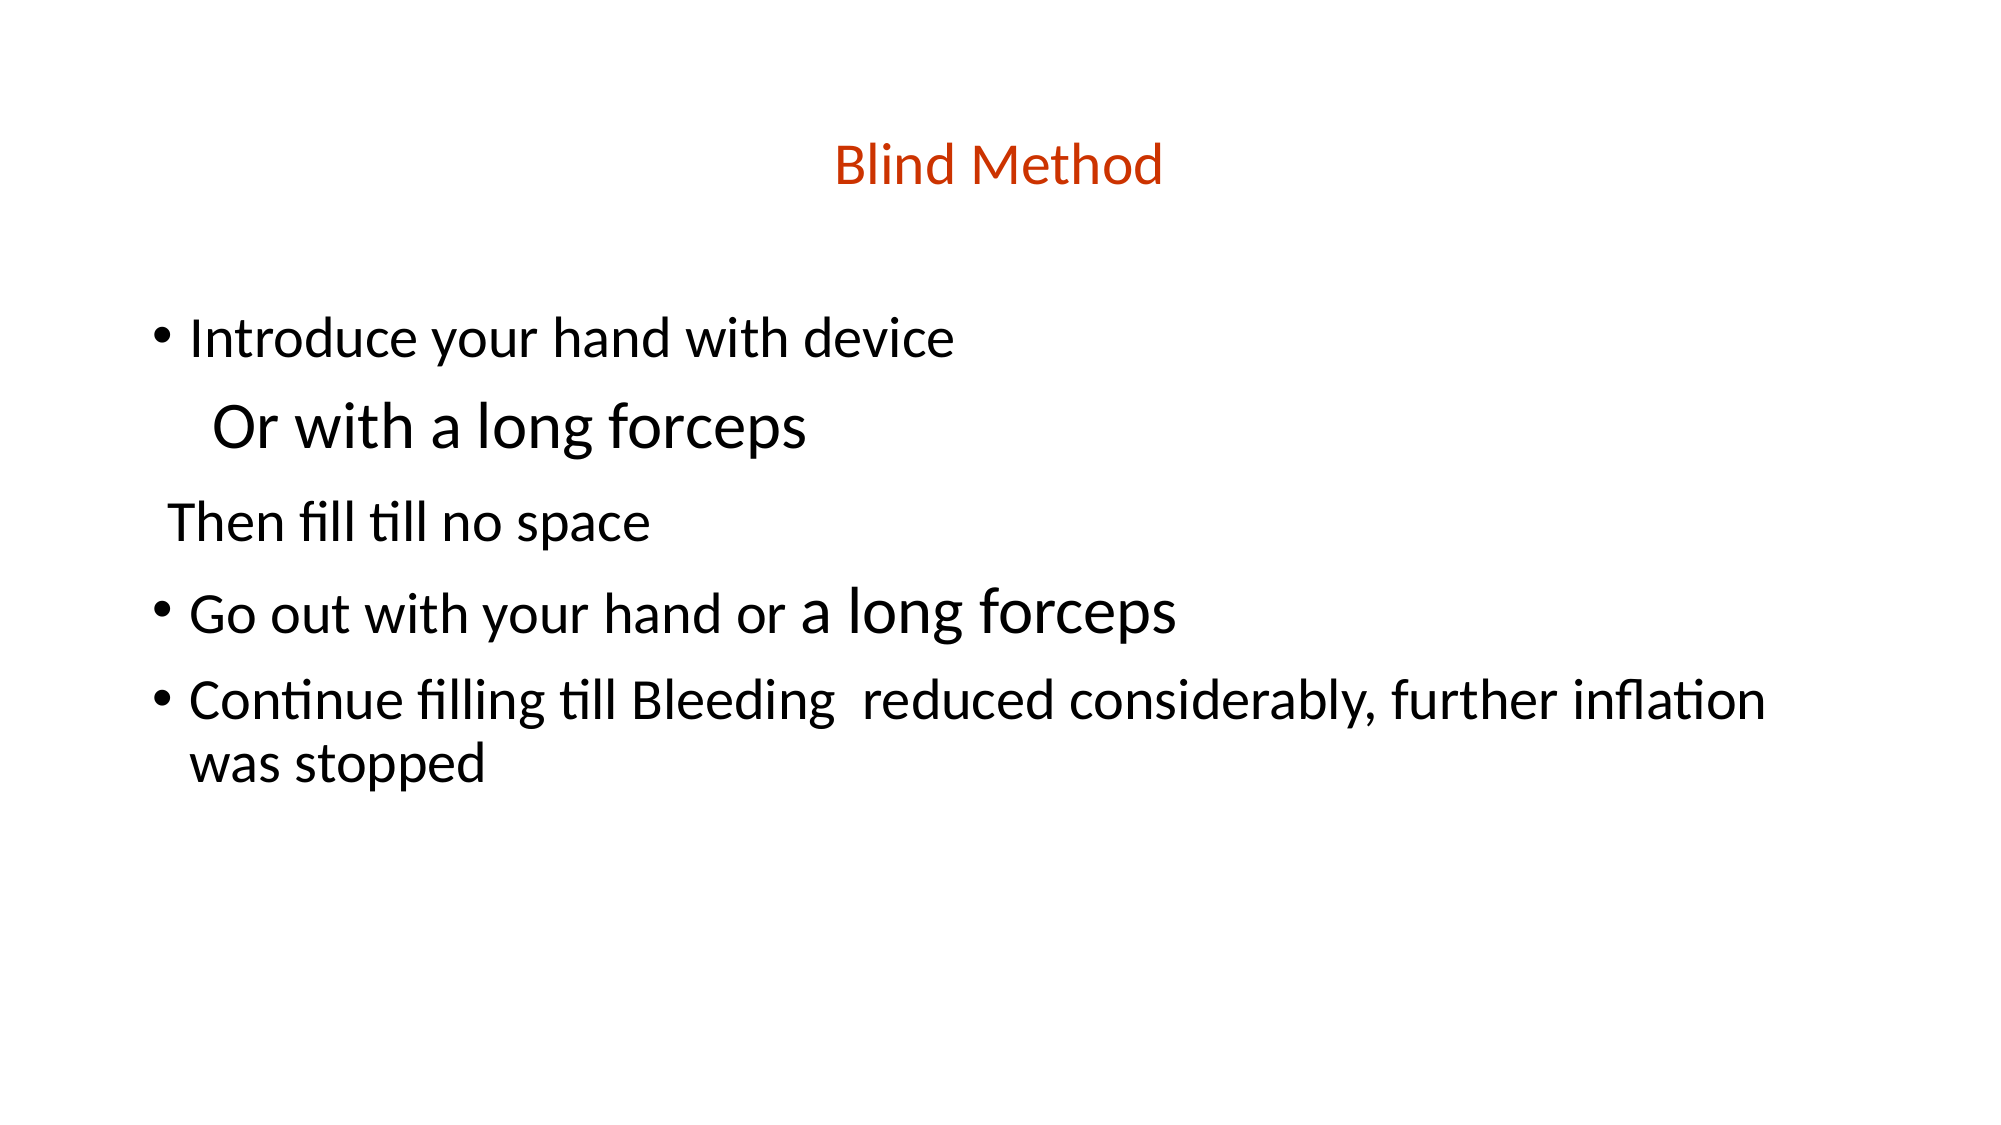

# Blind Method
Introduce your hand with device
    Or with a long forceps
 Then fill till no space
Go out with your hand or a long forceps
Continue filling till Bleeding  reduced considerably, further inflation was stopped